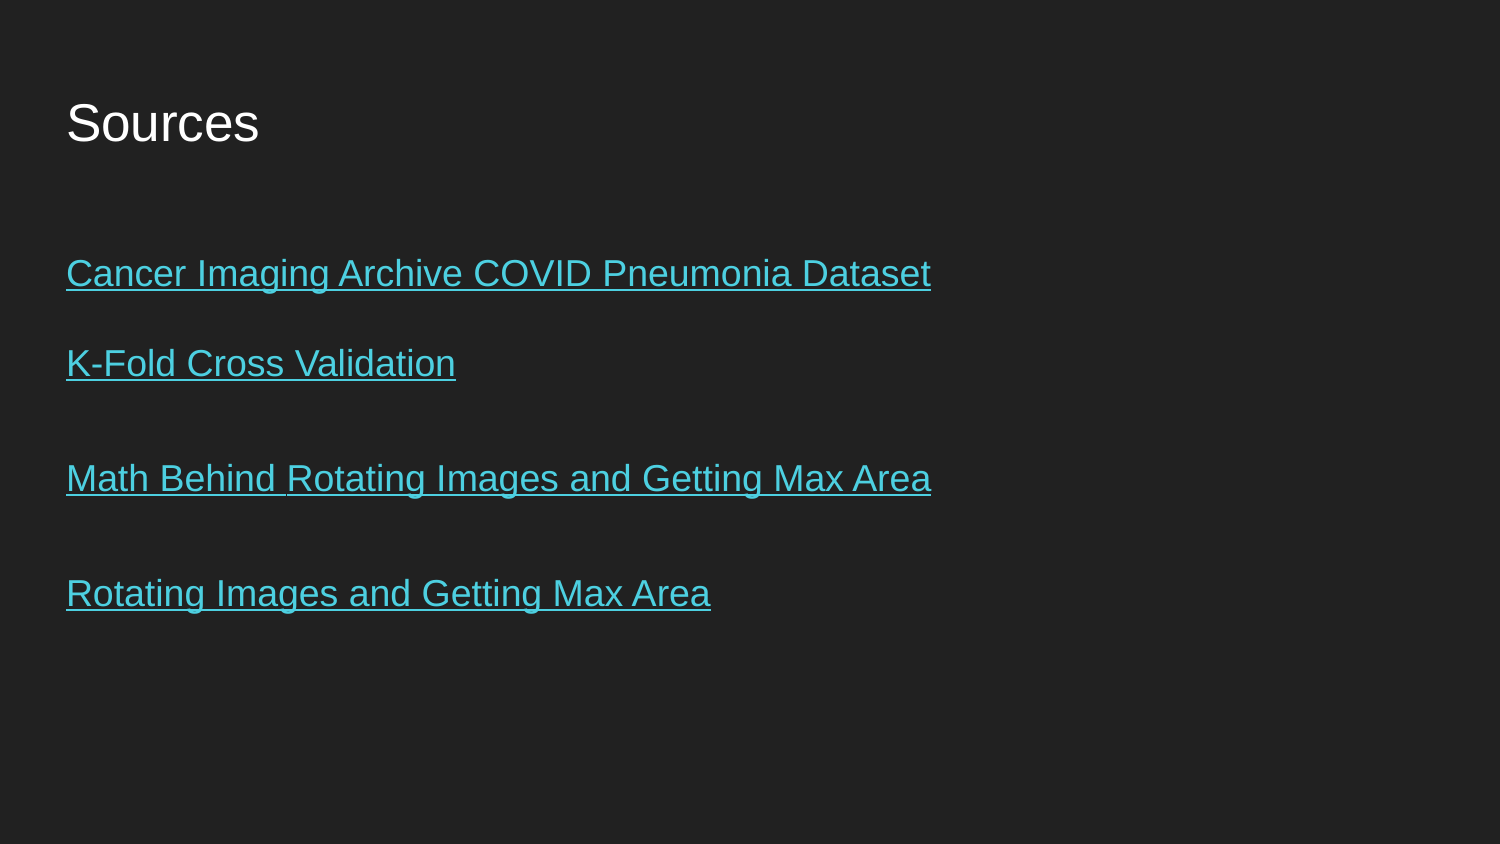

# Sources
Cancer Imaging Archive COVID Pneumonia Dataset
K-Fold Cross Validation
Math Behind Rotating Images and Getting Max Area
Rotating Images and Getting Max Area